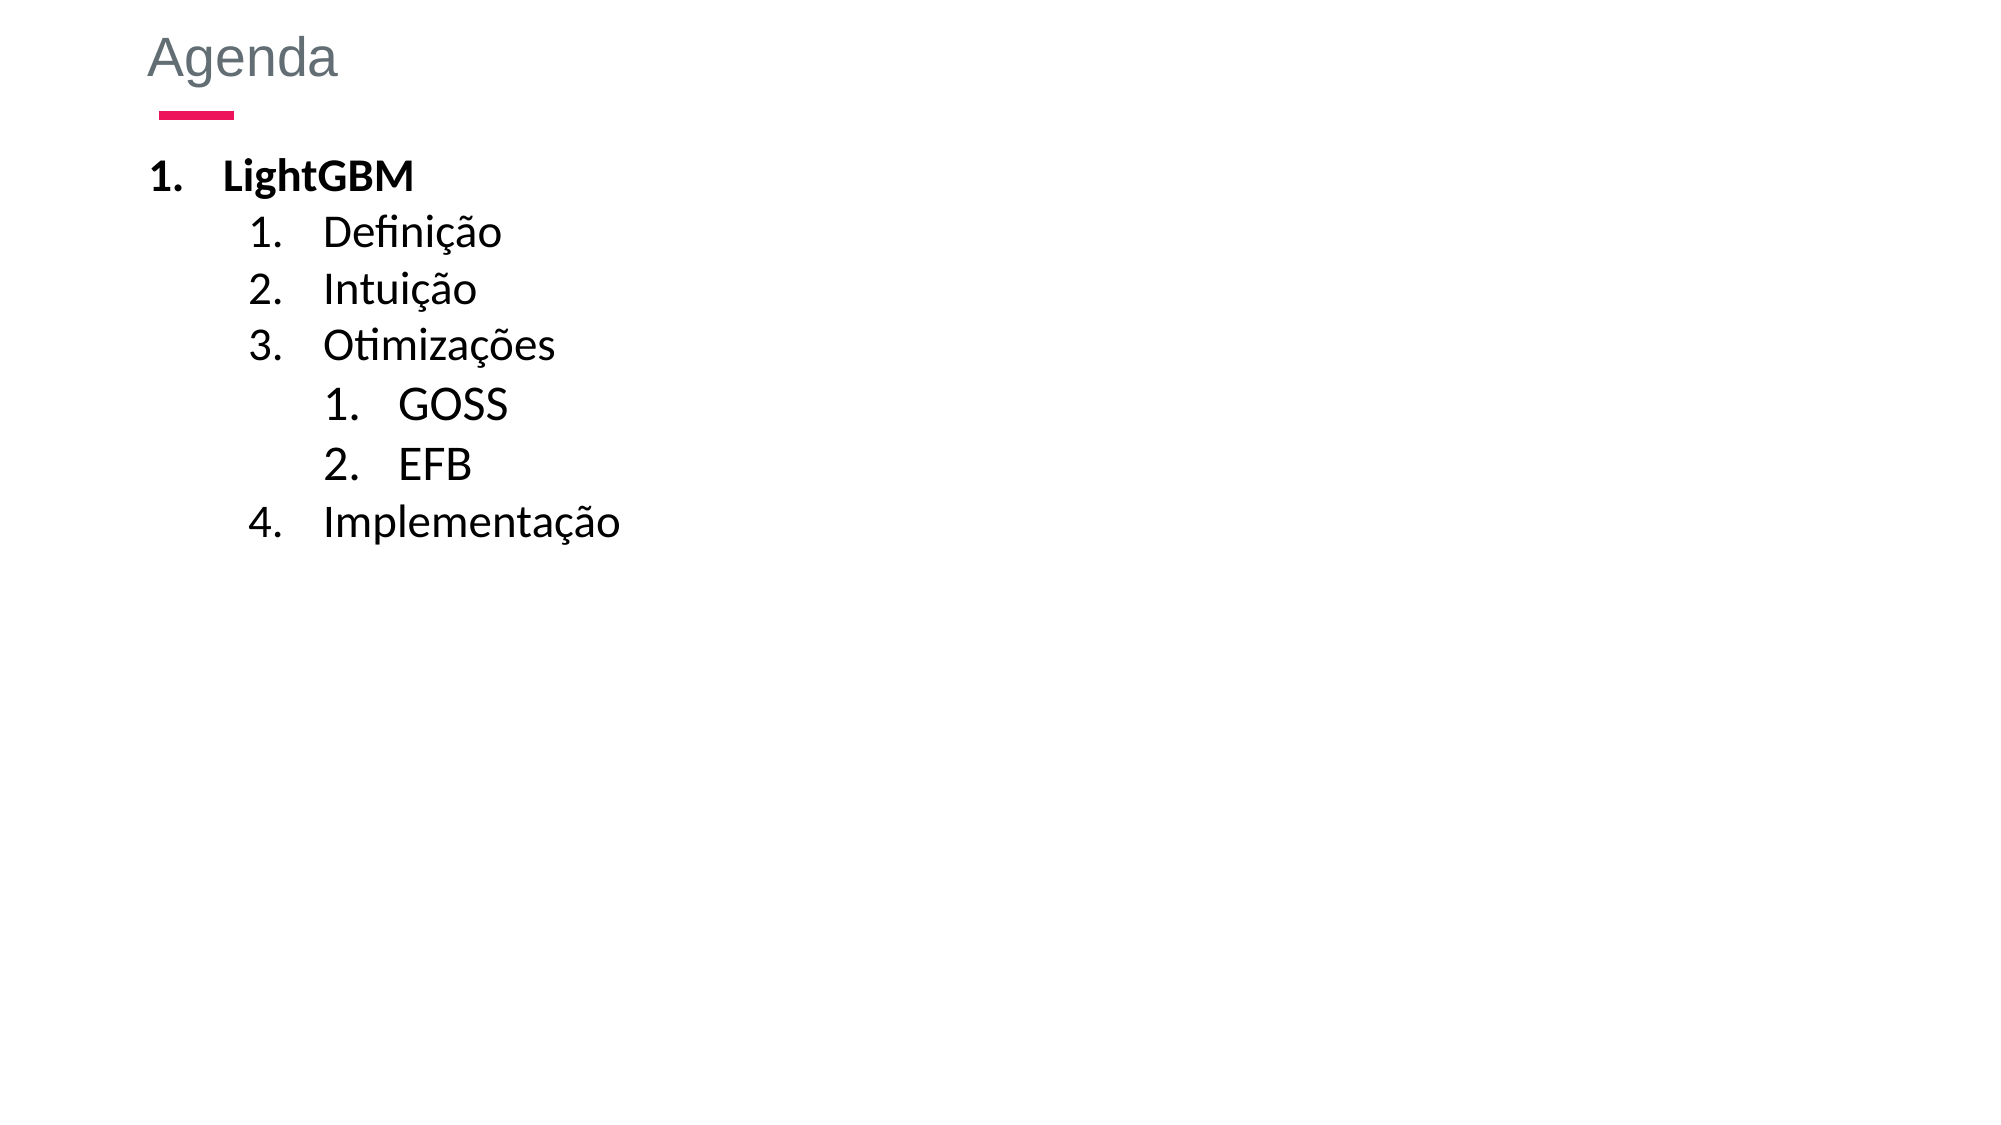

Agenda
LightGBM
Definição
Intuição
Otimizações
GOSS
EFB
Implementação